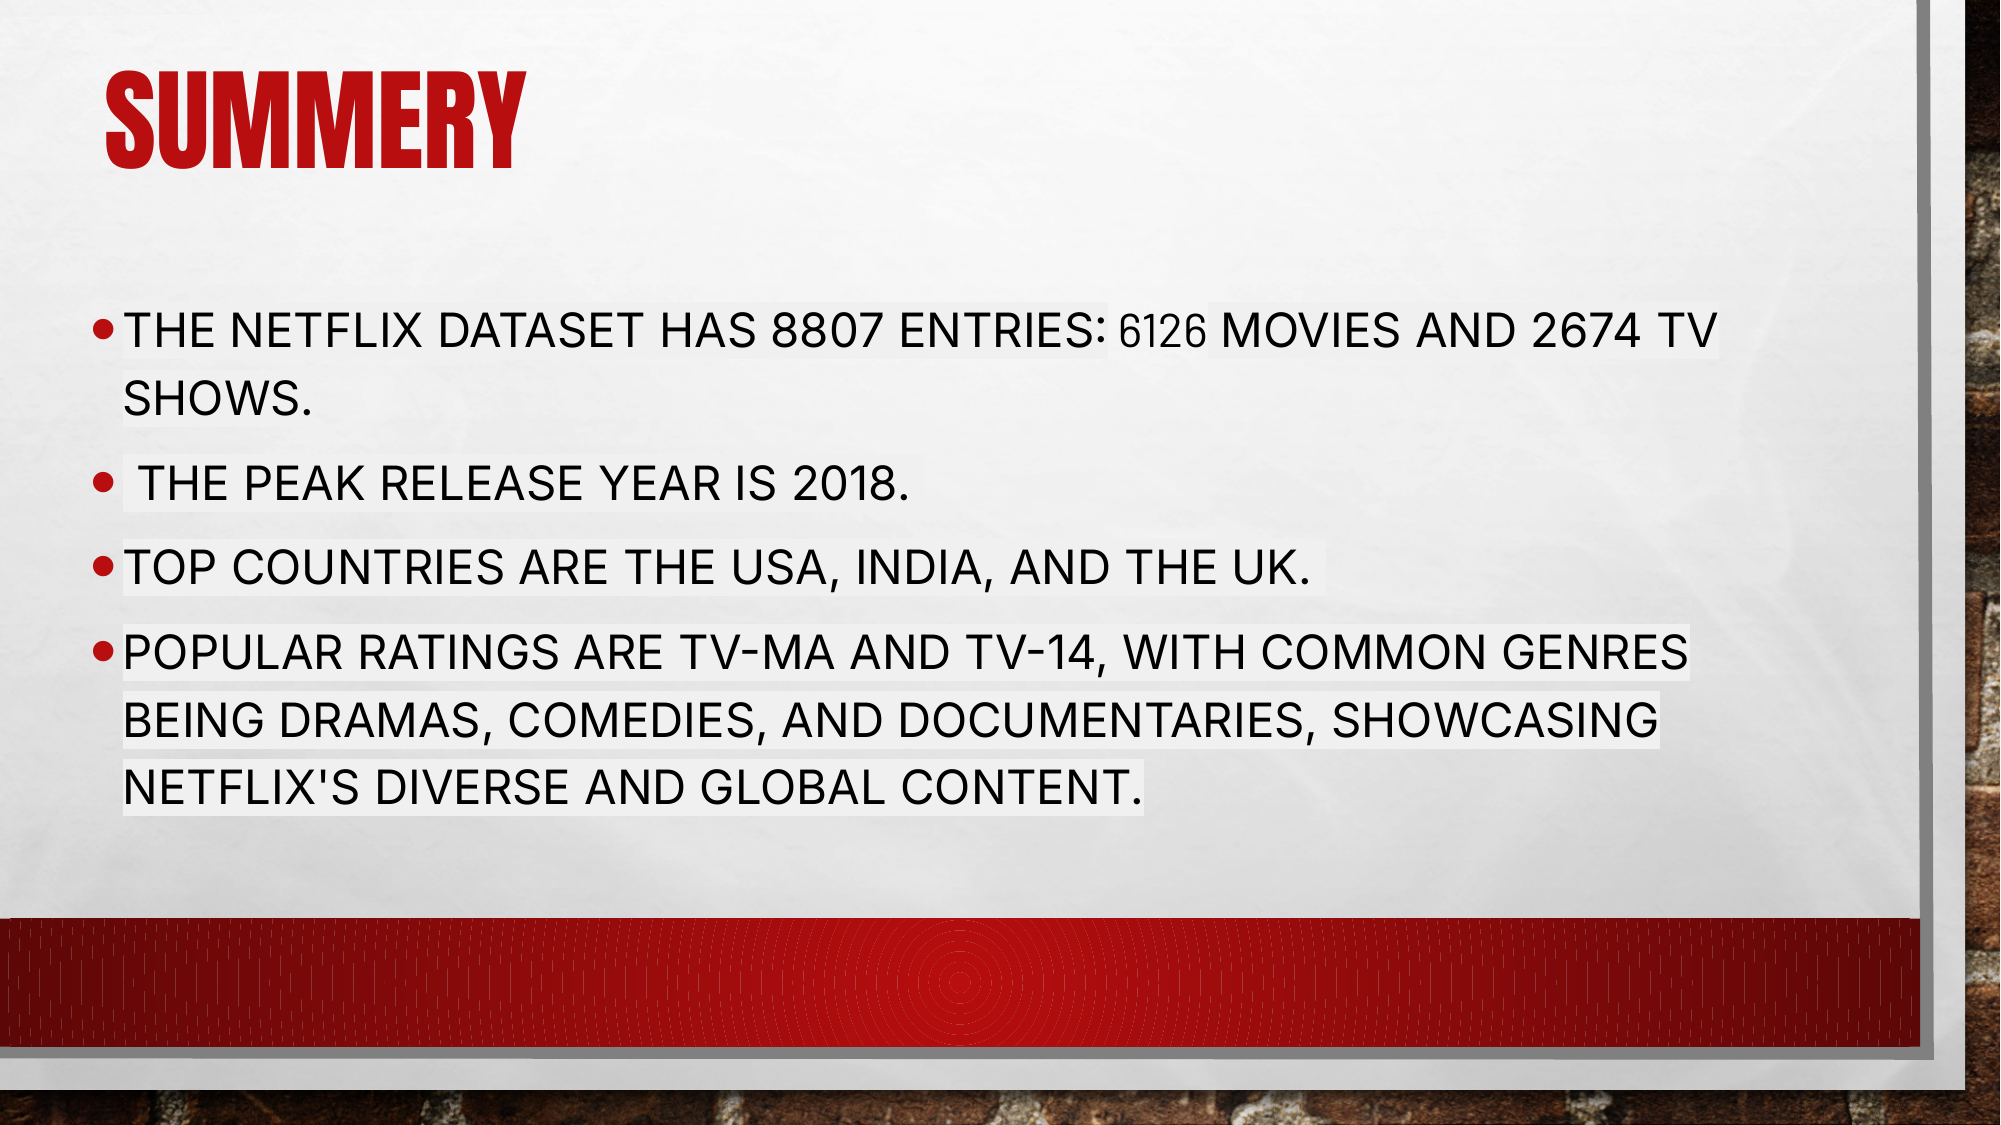

# summery
The Netflix dataset has 8807 entries: 6126 movies and 2674 TV shows.
 The peak release year is 2018.
Top countries are the USA, India, and the UK.
Popular ratings are TV-MA and TV-14, with common genres being dramas, comedies, and documentaries, showcasing Netflix's diverse and global content.